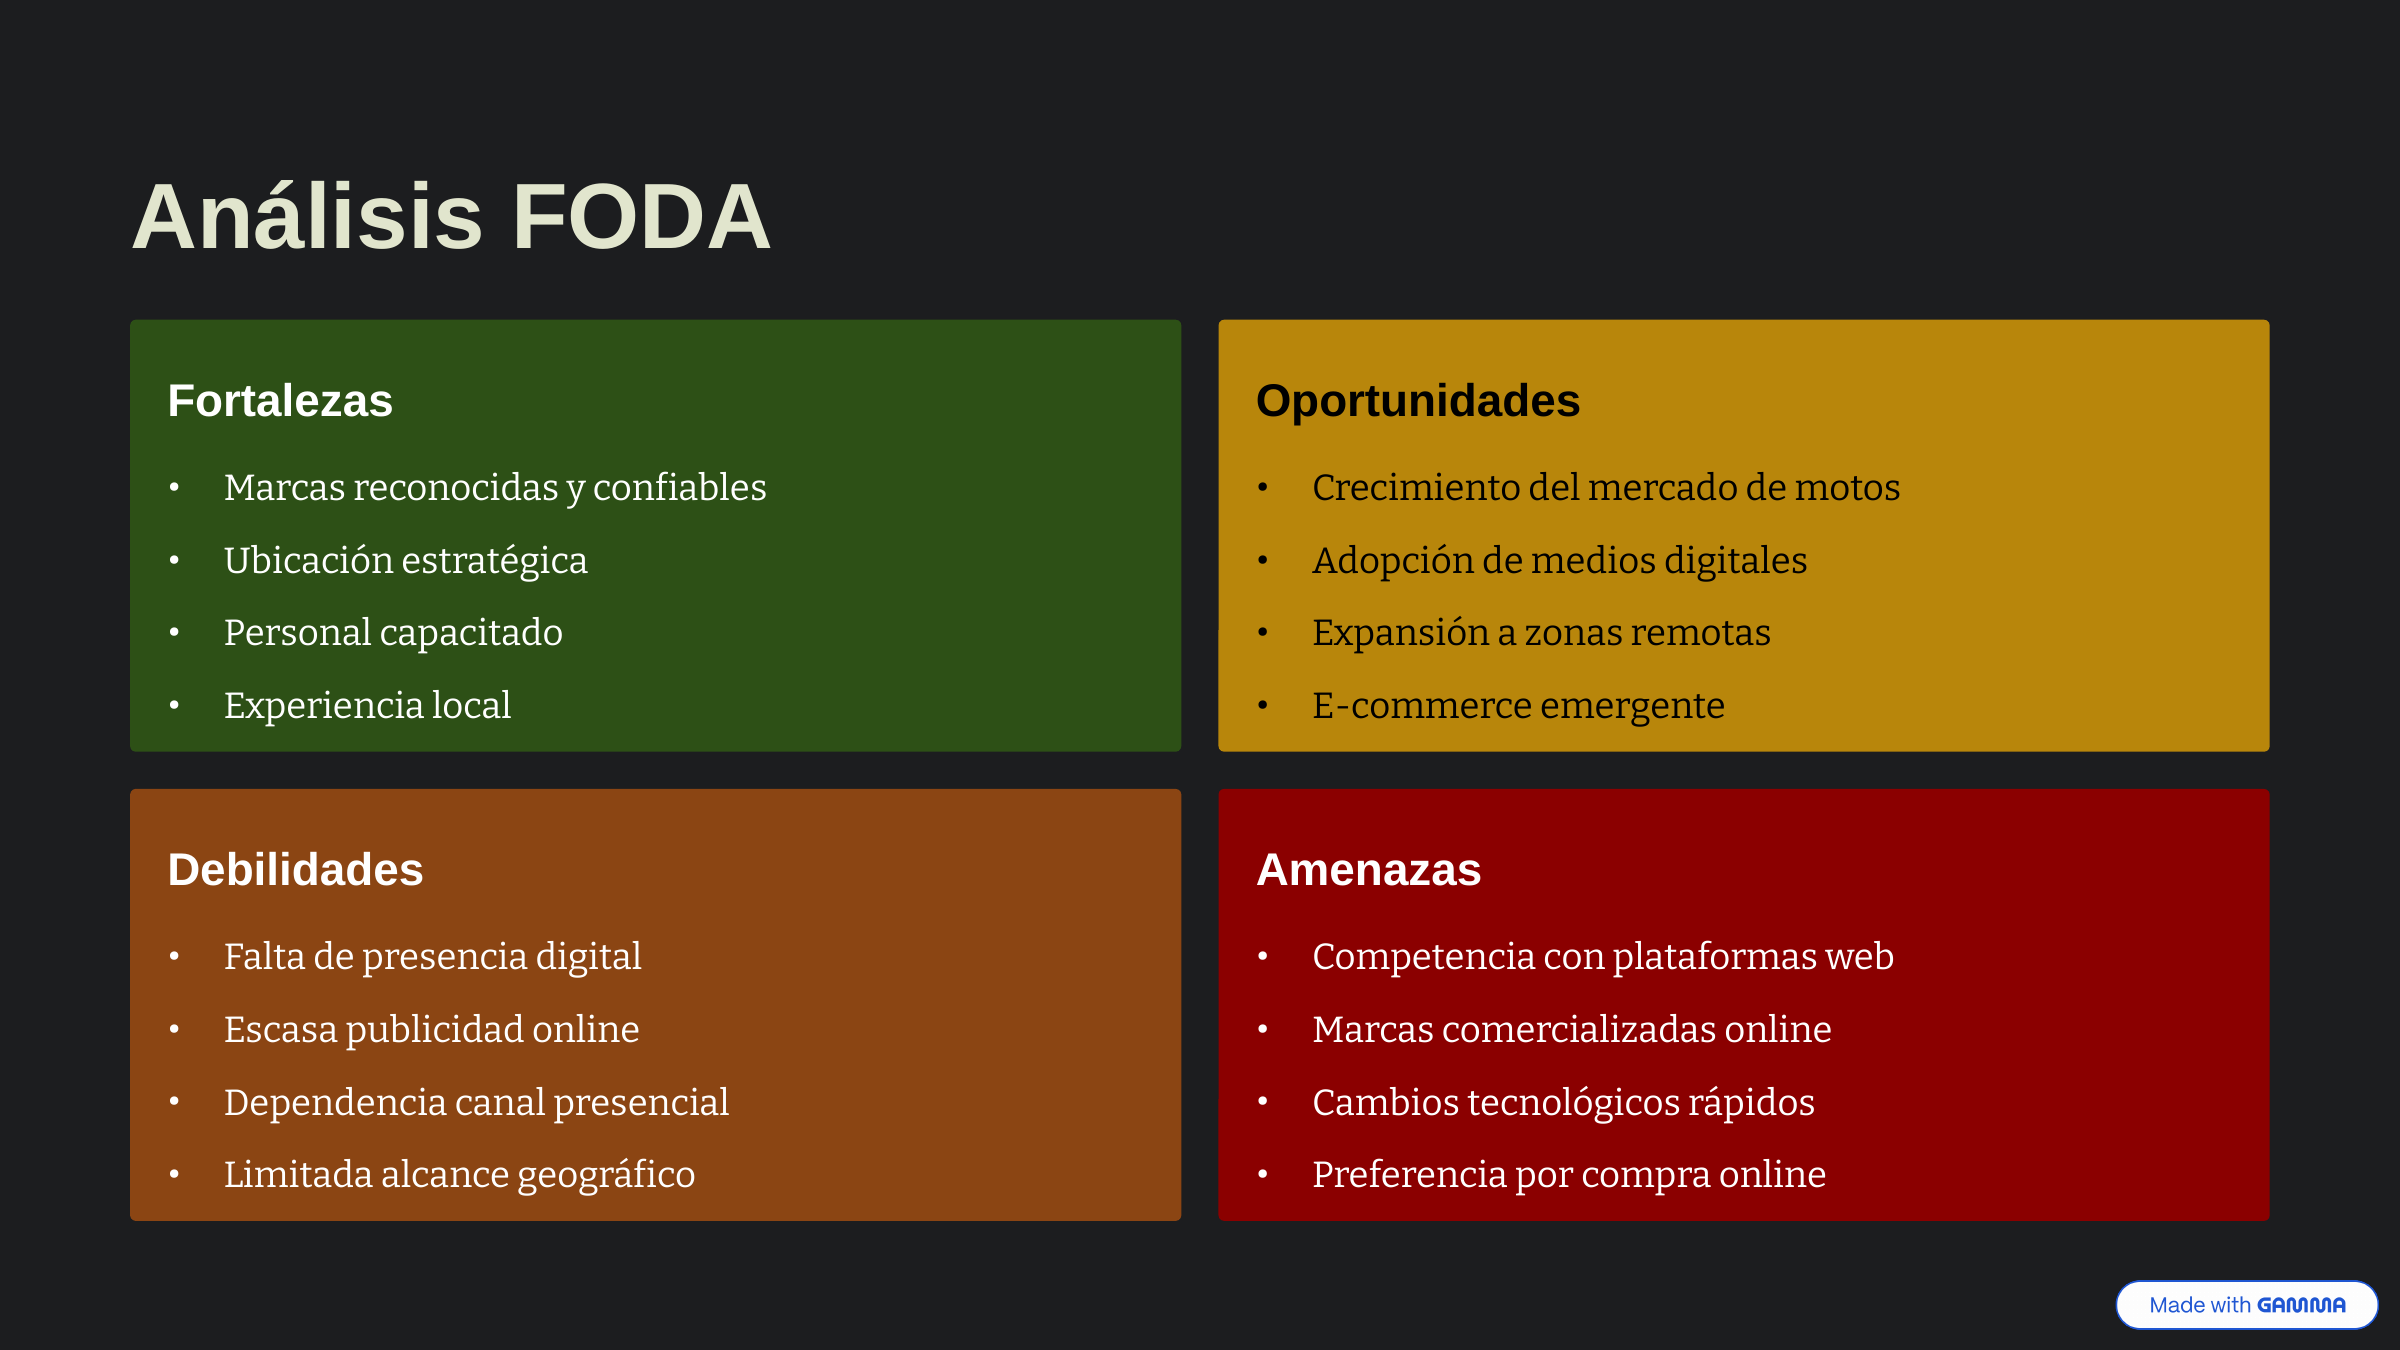

Análisis FODA

Fortalezas
Oportunidades
Marcas reconocidas y confiables
Crecimiento del mercado de motos
Ubicación estratégica
Adopción de medios digitales
Personal capacitado
Expansión a zonas remotas
Experiencia local
E-commerce emergente

Debilidades
Amenazas
Falta de presencia digital
Competencia con plataformas web
Escasa publicidad online
Marcas comercializadas online
Dependencia canal presencial
Cambios tecnológicos rápidos
Limitada alcance geográfico
Preferencia por compra online